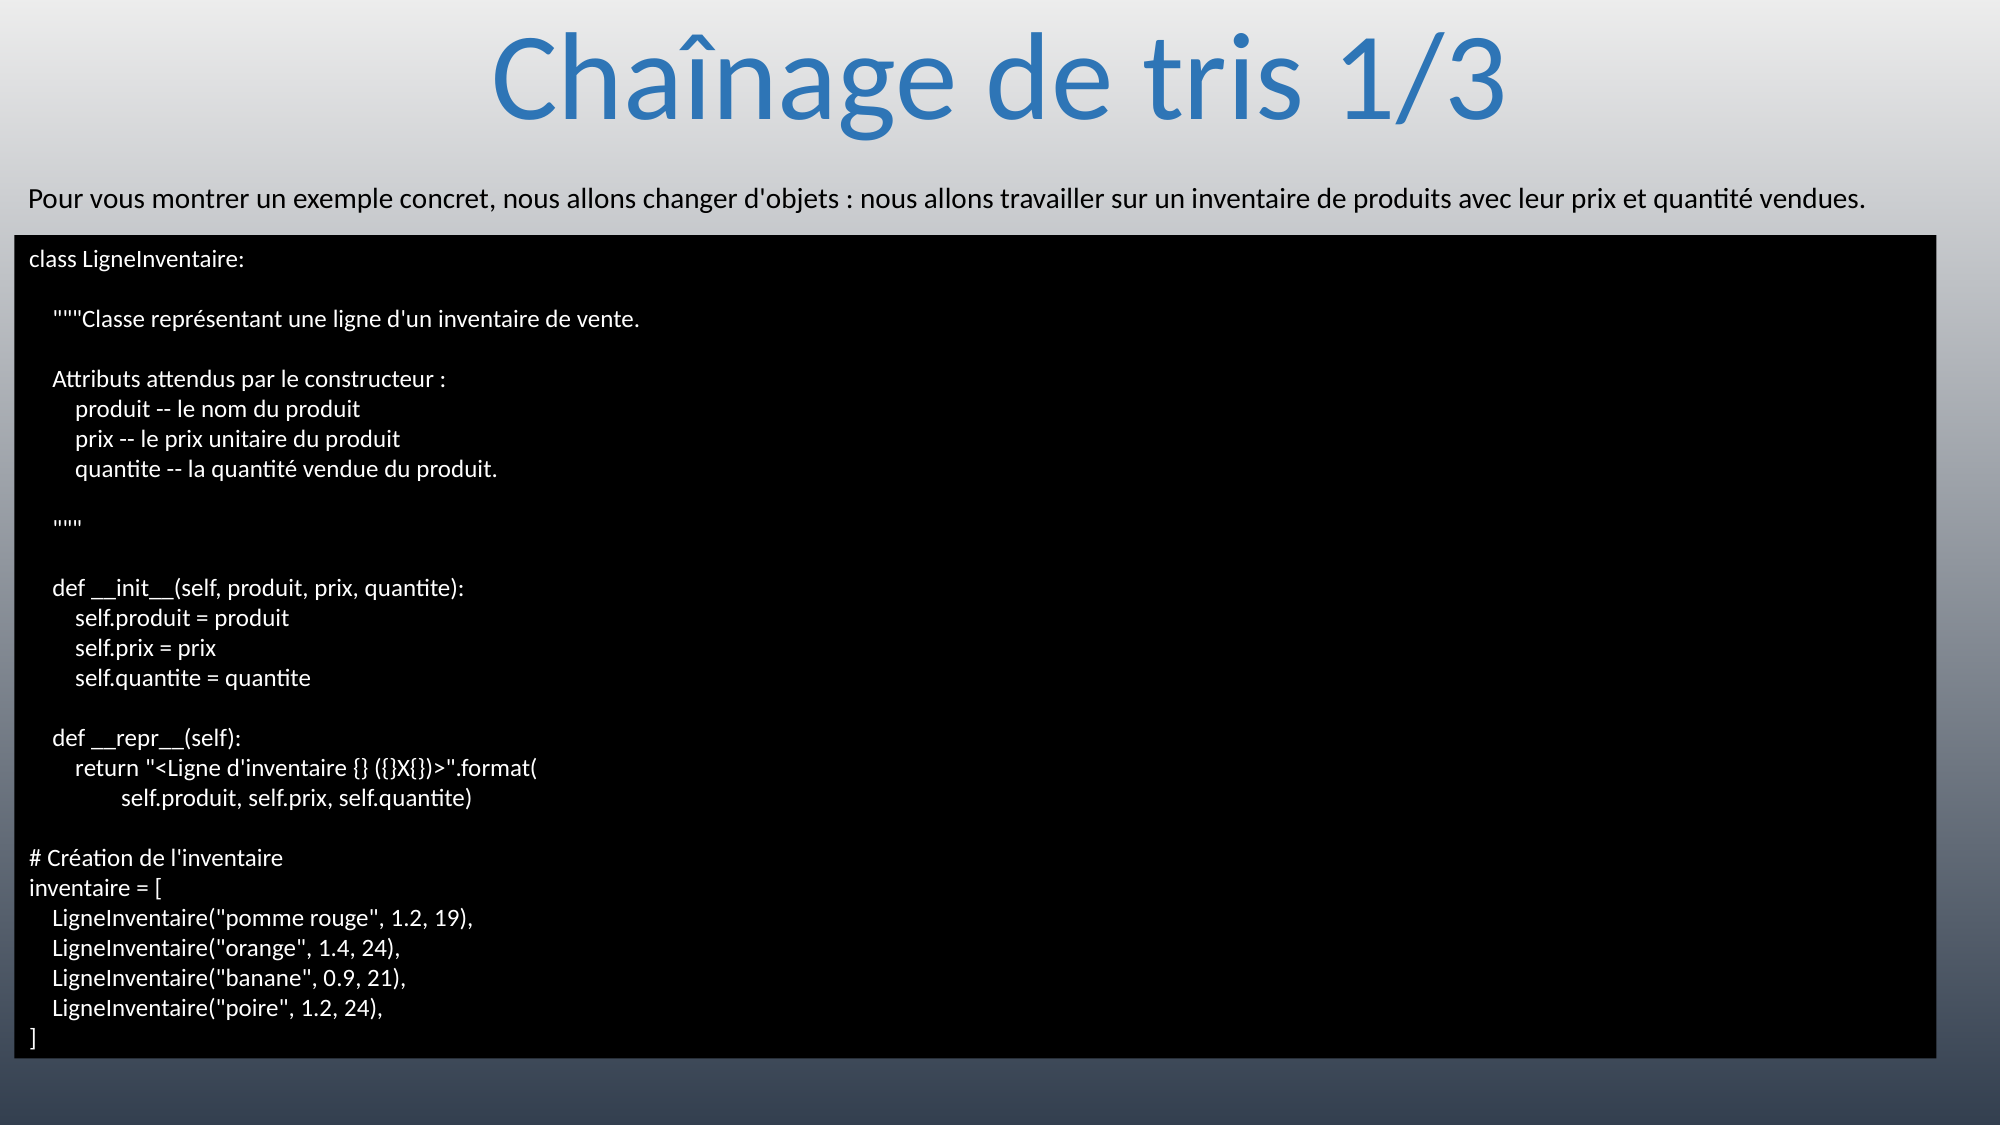

# Chaînage de tris 1/3
Pour vous montrer un exemple concret, nous allons changer d'objets : nous allons travailler sur un inventaire de produits avec leur prix et quantité vendues.
class LigneInventaire:

    """Classe représentant une ligne d'un inventaire de vente.

    Attributs attendus par le constructeur :
        produit -- le nom du produit
        prix -- le prix unitaire du produit
        quantite -- la quantité vendue du produit.

    """

    def __init__(self, produit, prix, quantite):
        self.produit = produit
        self.prix = prix
        self.quantite = quantite

    def __repr__(self):
        return "<Ligne d'inventaire {} ({}X{})>".format(
                self.produit, self.prix, self.quantite)

# Création de l'inventaire
inventaire = [
    LigneInventaire("pomme rouge", 1.2, 19),
    LigneInventaire("orange", 1.4, 24),
    LigneInventaire("banane", 0.9, 21),
    LigneInventaire("poire", 1.2, 24),
]

303